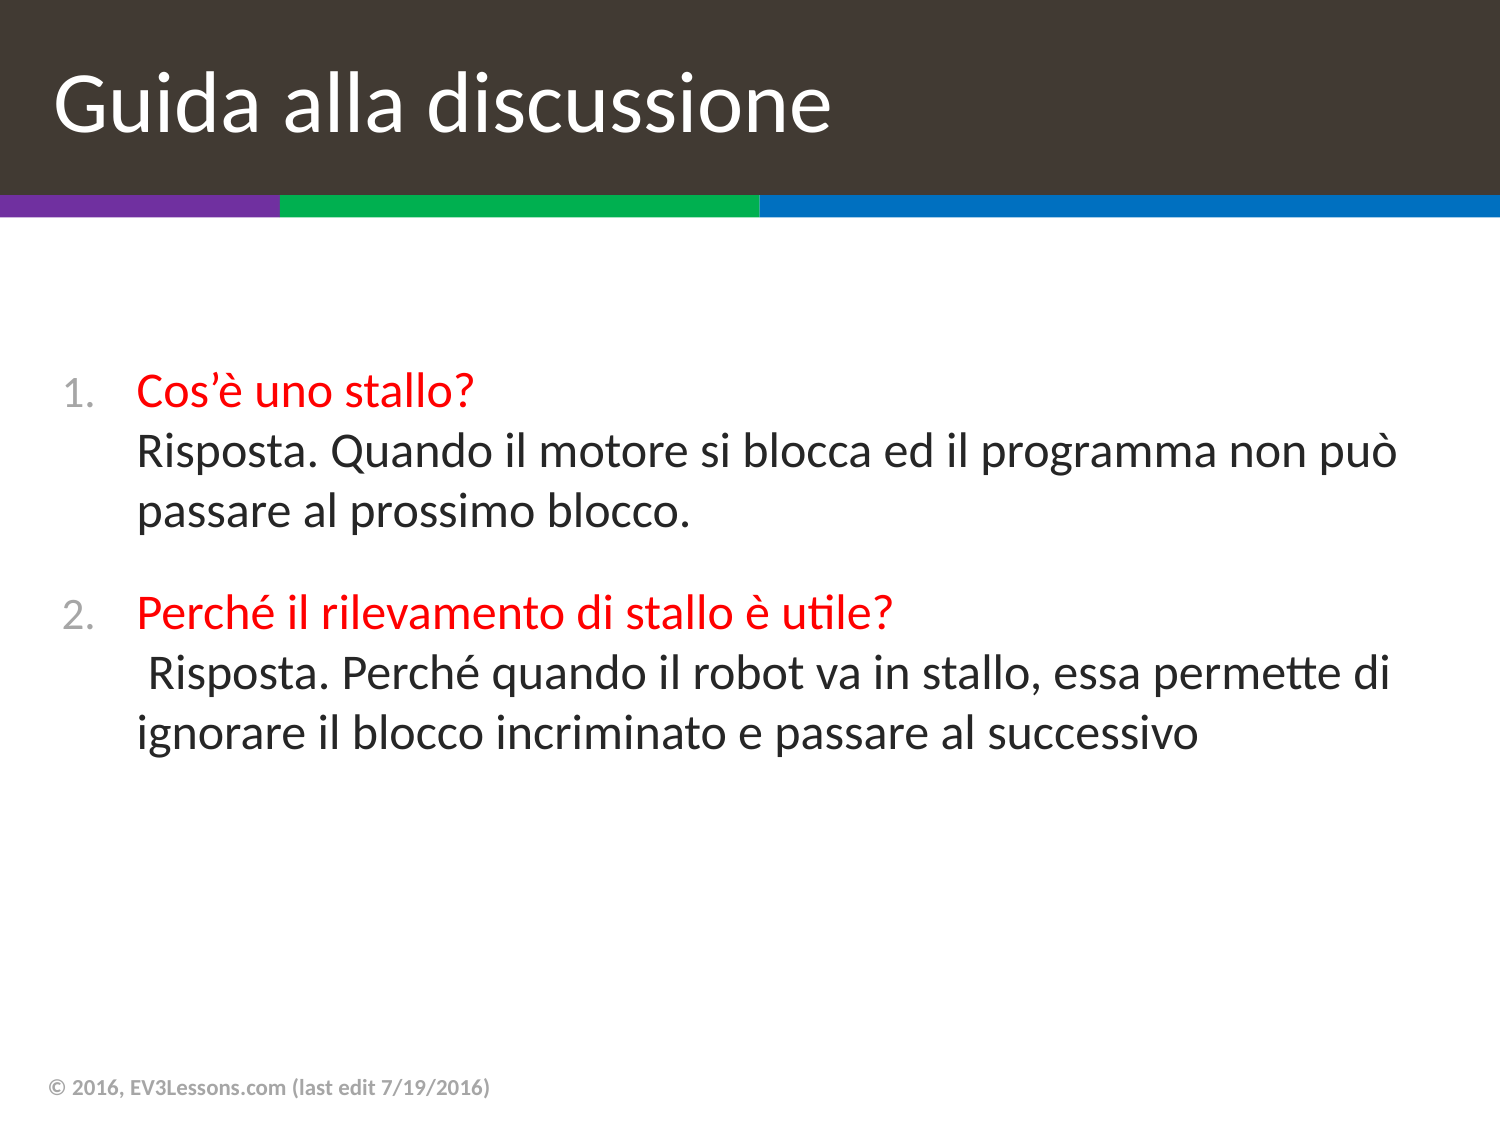

# Guida alla discussione
Cos’è uno stallo?
Risposta. Quando il motore si blocca ed il programma non può passare al prossimo blocco.
Perché il rilevamento di stallo è utile?
 Risposta. Perché quando il robot va in stallo, essa permette di ignorare il blocco incriminato e passare al successivo
© 2016, EV3Lessons.com (last edit 7/19/2016)